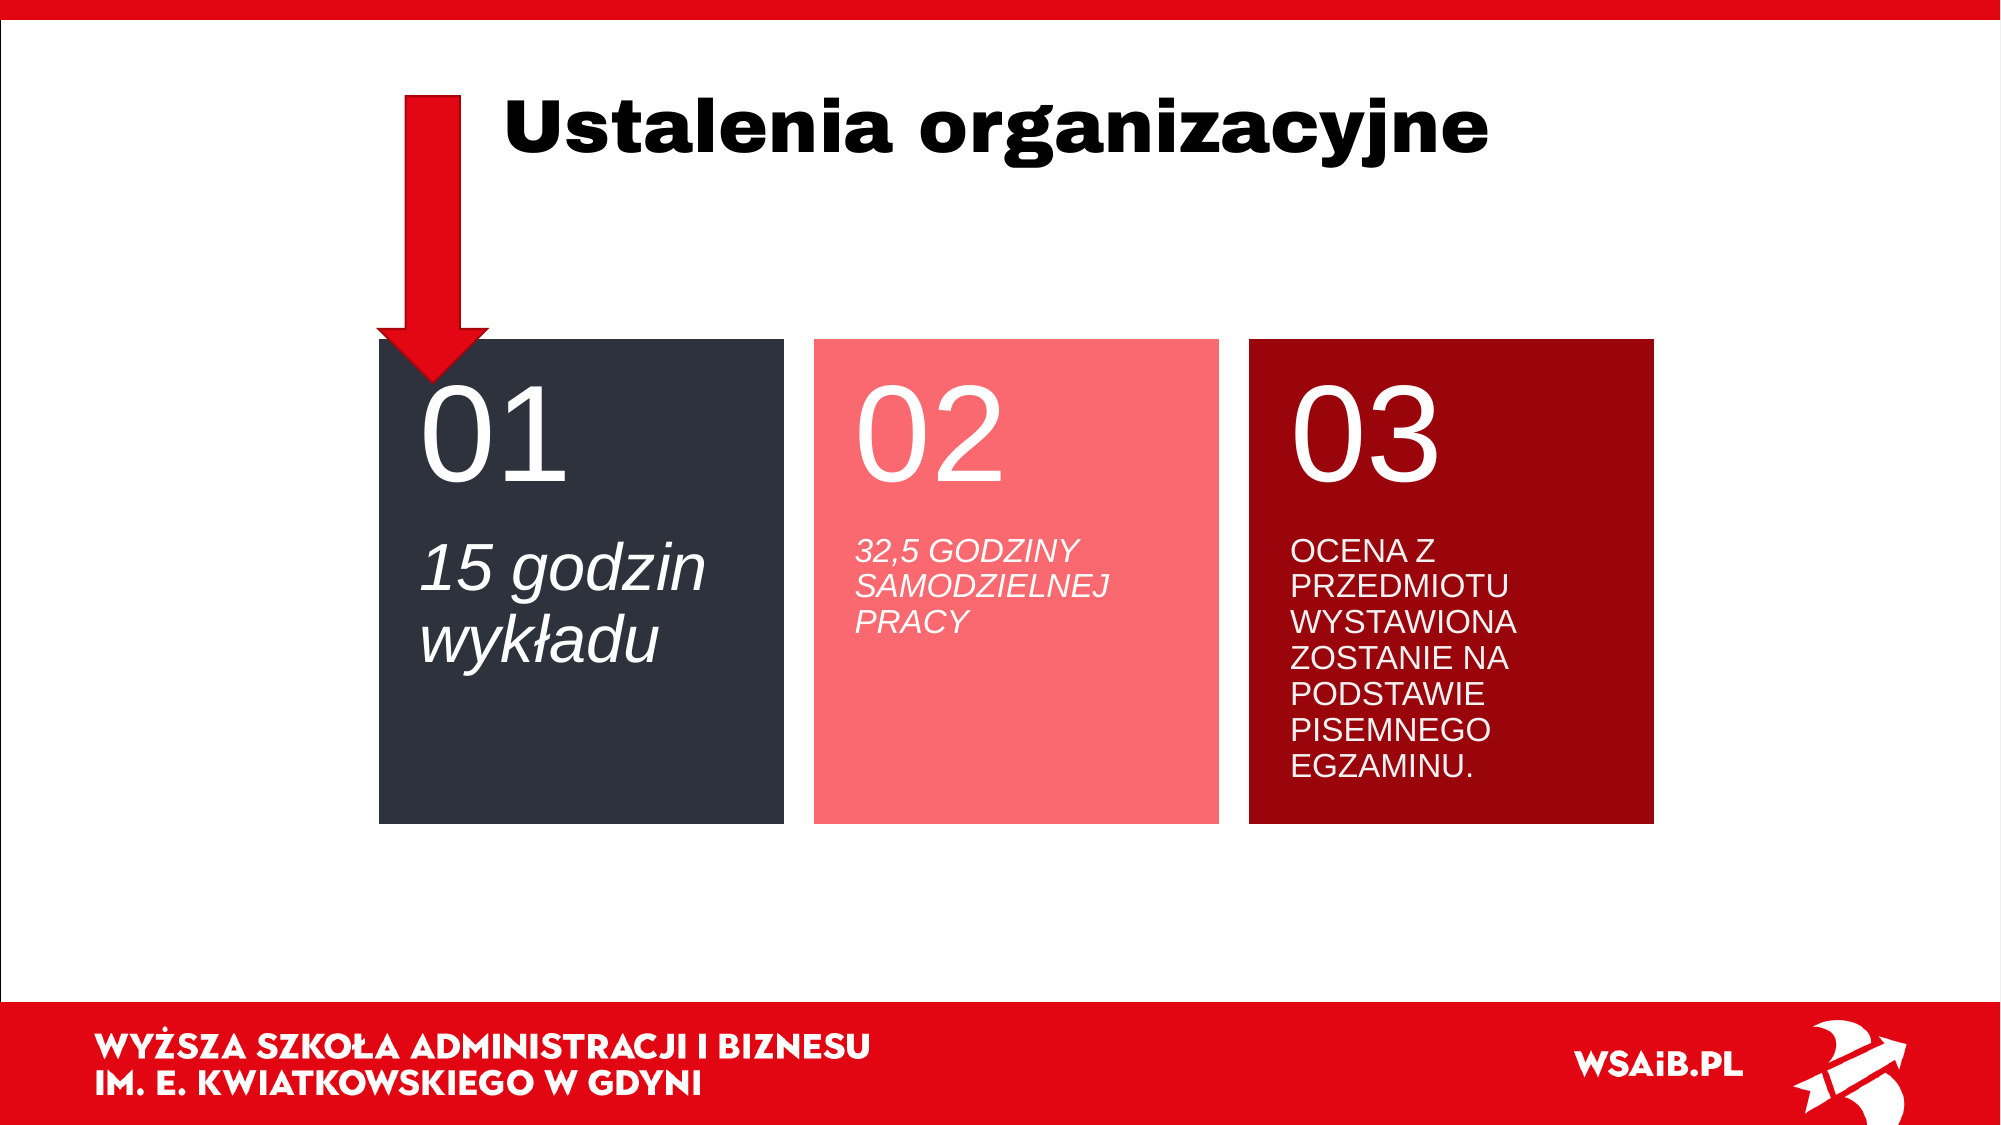

# Ustalenia organizacyjne

15 godzin wykładu
01
32,5 GODZINY SAMODZIELNEJ PRACY
02
Ocena z przedmiotu wystawiona zostanie na podstawie pisemnego egzaminu.
03